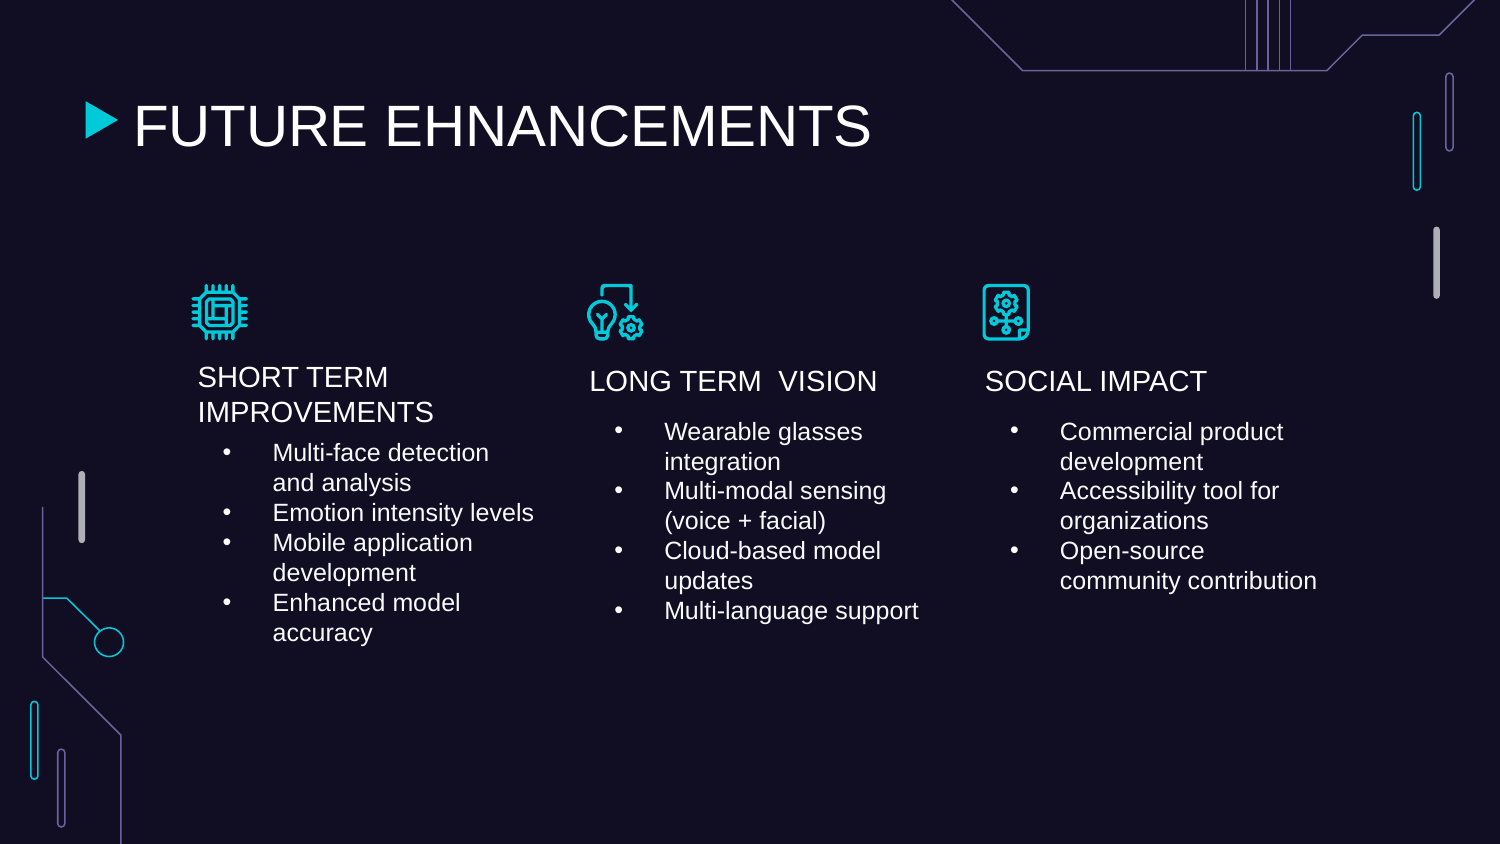

# FUTURE EHNANCEMENTS

LONG TERM  VISION
SOCIAL IMPACT
SHORT TERM IMPROVEMENTS
Wearable glasses integration
Multi-modal sensing (voice + facial)
Cloud-based model updates
Multi-language support
Commercial product development
Accessibility tool for organizations
Open-source community contribution
Multi-face detection and analysis
Emotion intensity levels
Mobile application development
Enhanced model accuracy